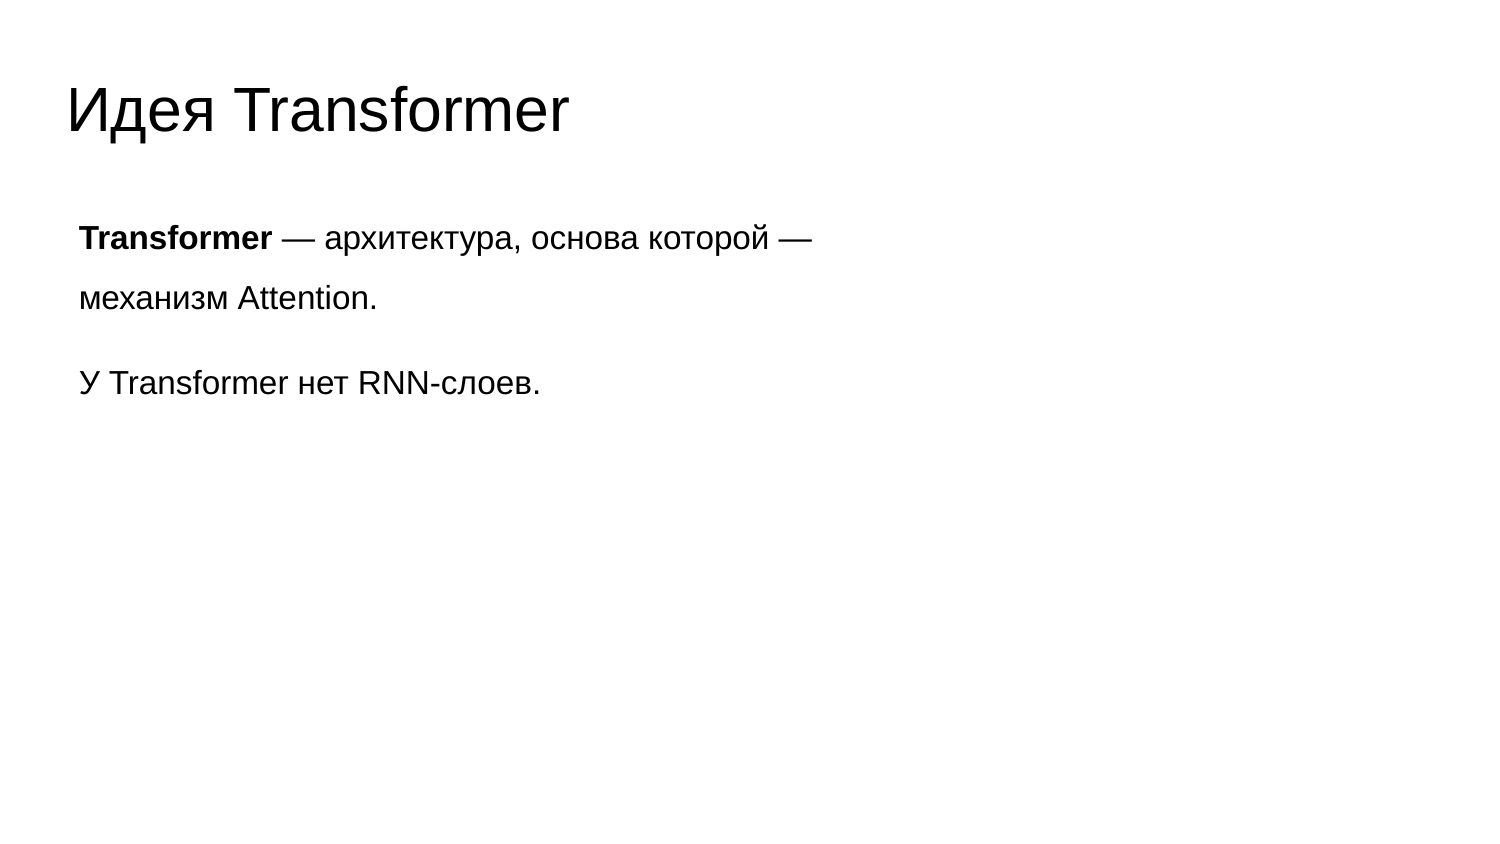

# Идея Transformer
Transformer — архитектура, основа которой — механизм Attention.
У Transformer нет RNN-слоев.